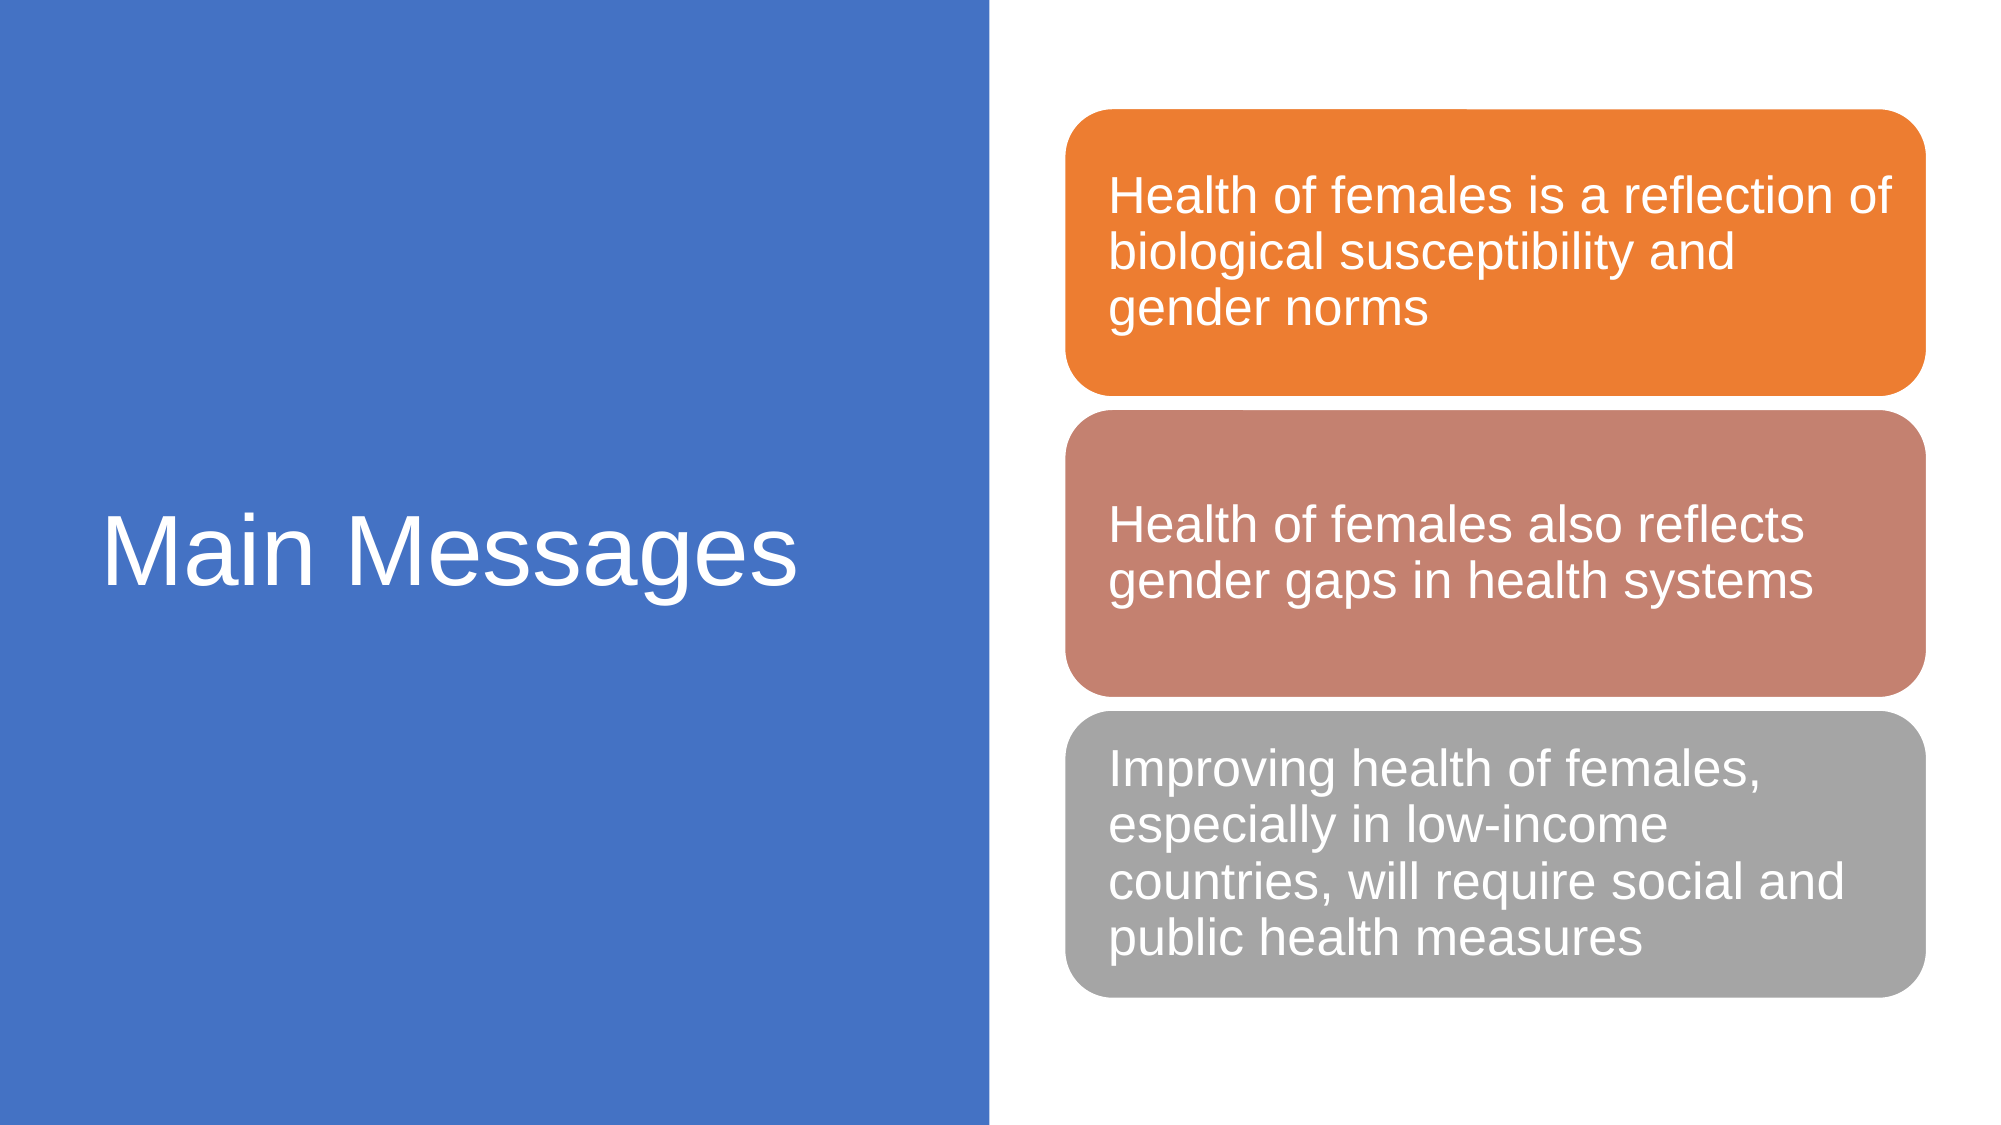

# Main Messages
Health of females is a reflection of biological susceptibility and gender norms
Health of females also reflects gender gaps in health systems
Improving health of females, especially in low-income countries, will require social and public health measures